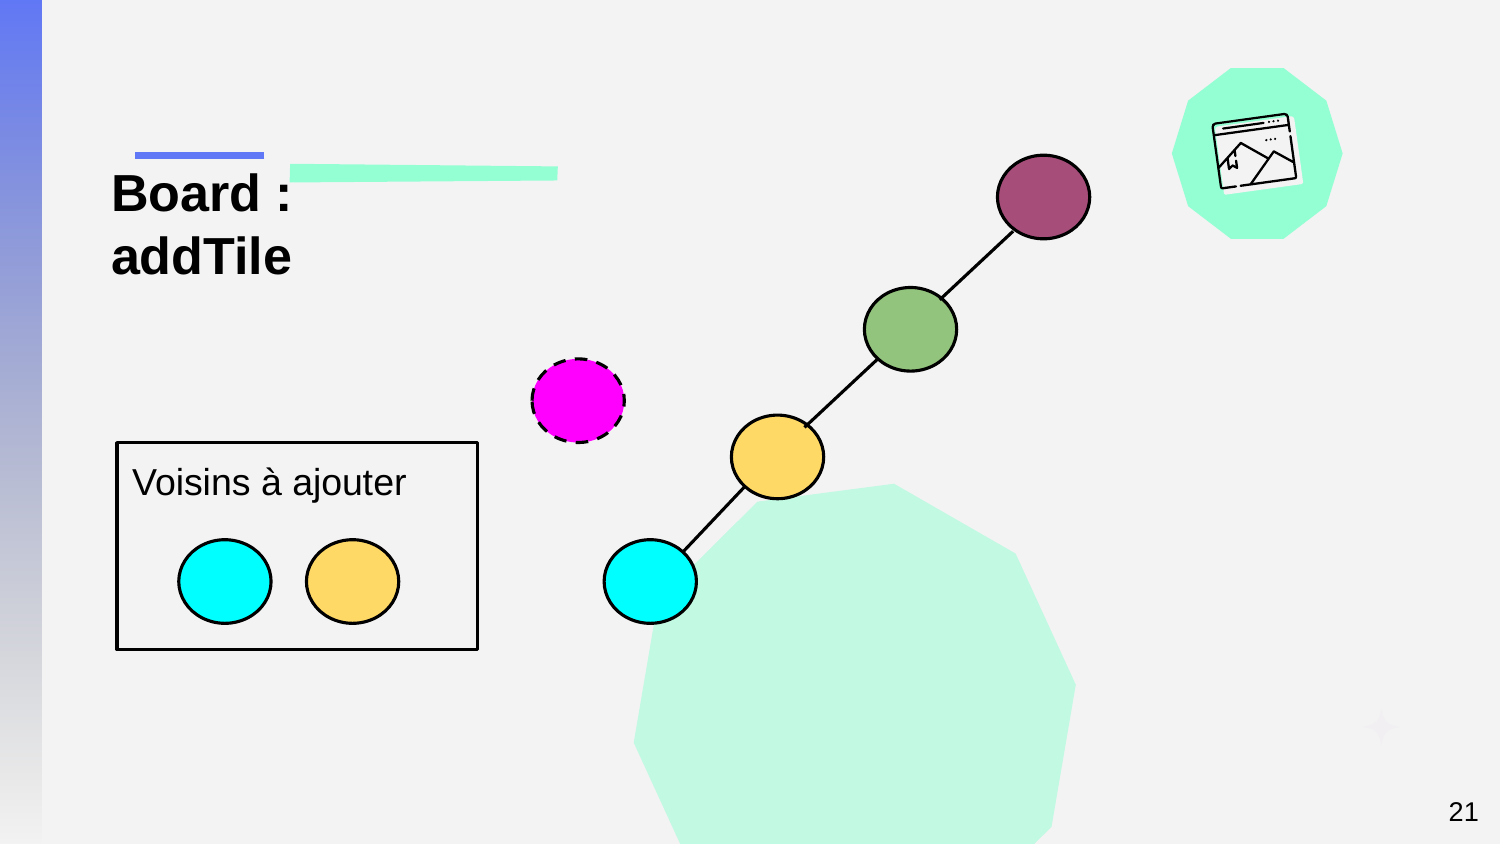

Board : addTile

Voisins à ajouter

21